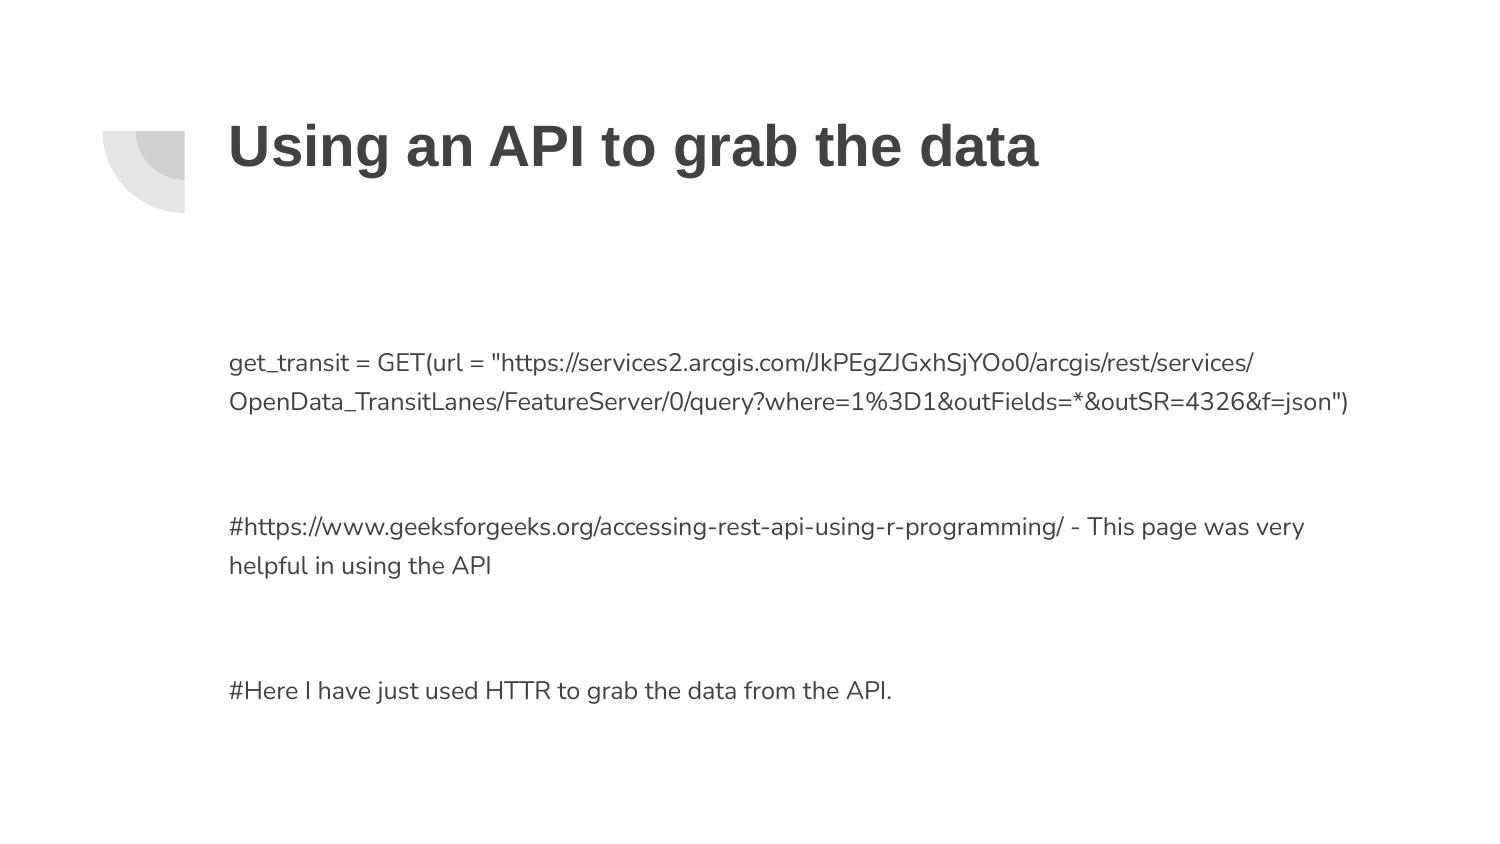

# Using an API to grab the data
get_transit = GET(url = "https://services2.arcgis.com/JkPEgZJGxhSjYOo0/arcgis/rest/services/OpenData_TransitLanes/FeatureServer/0/query?where=1%3D1&outFields=*&outSR=4326&f=json")

#https://www.geeksforgeeks.org/accessing-rest-api-using-r-programming/ - This page was very helpful in using the API

#Here I have just used HTTR to grab the data from the API.